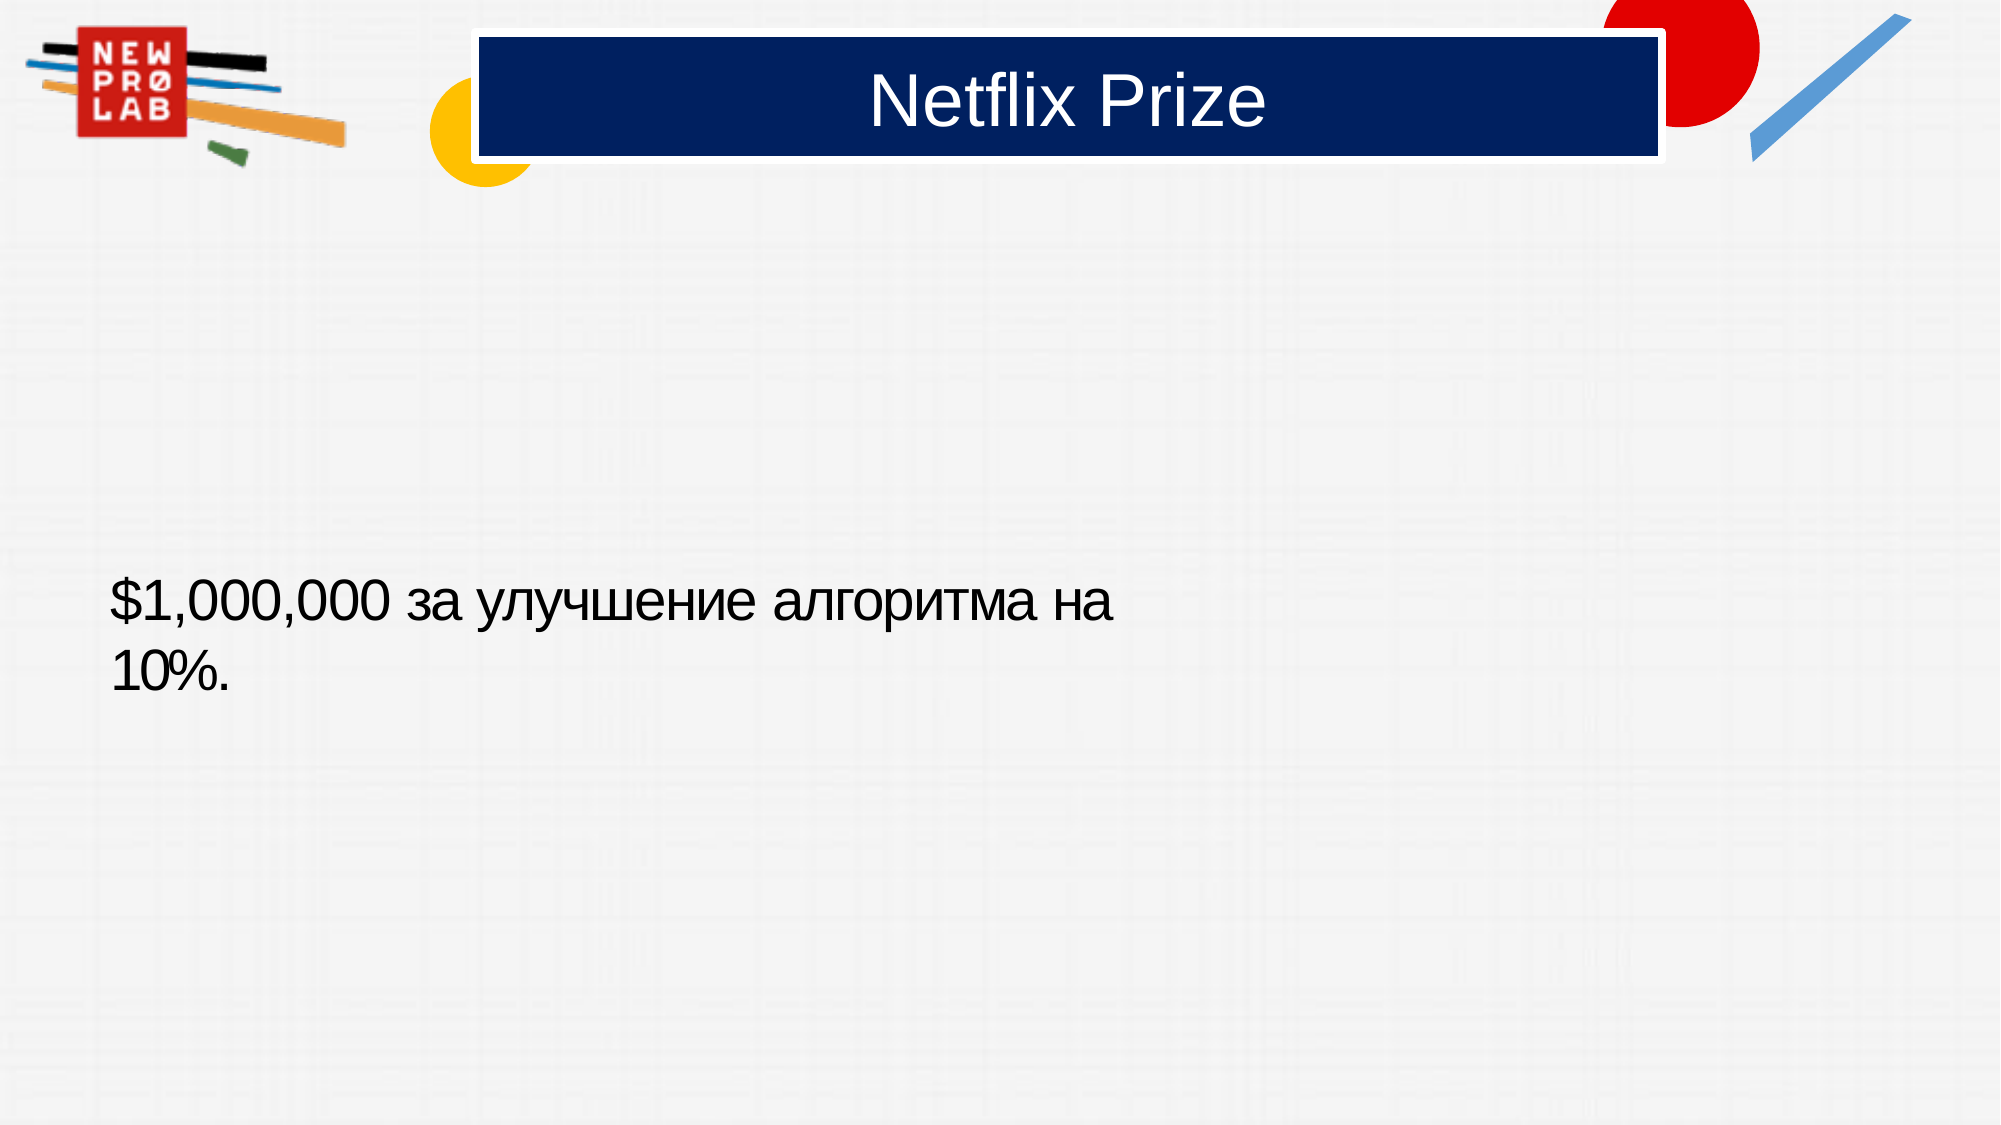

# Netflix Prize
$1,000,000 за улучшение алгоритма на 10%.